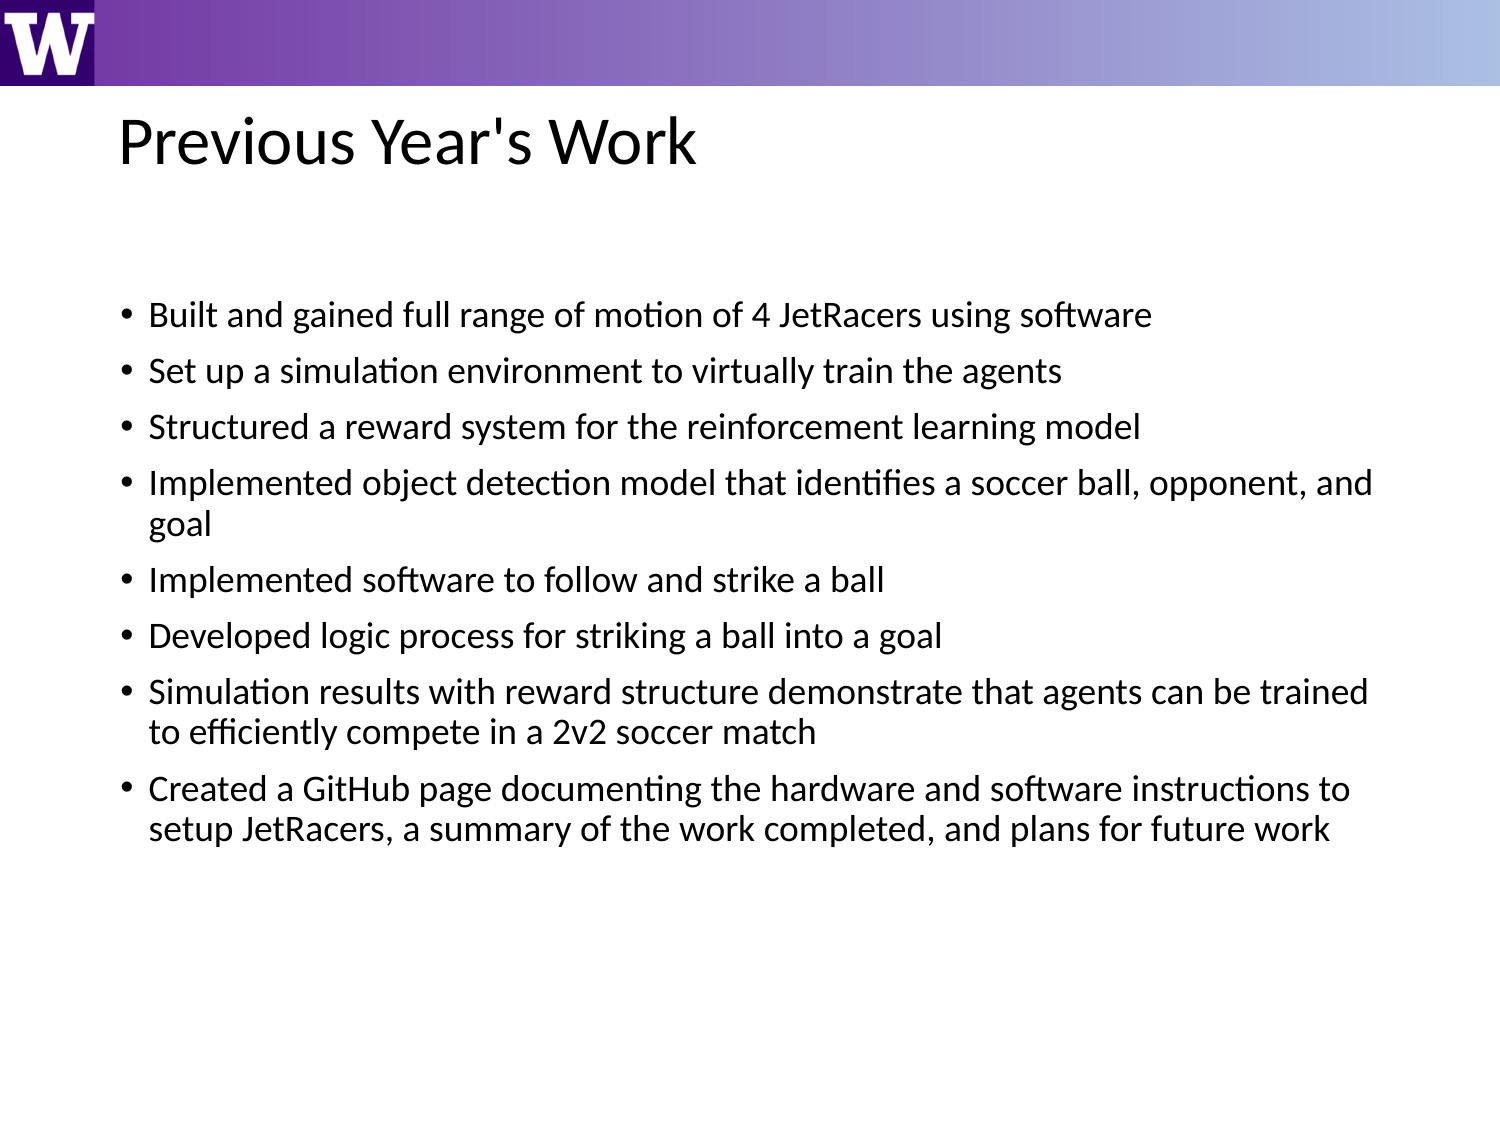

# Previous Year's Work
Built and gained full range of motion of 4 JetRacers using software
Set up a simulation environment to virtually train the agents
Structured a reward system for the reinforcement learning model
Implemented object detection model that identifies a soccer ball, opponent, and goal
Implemented software to follow and strike a ball
Developed logic process for striking a ball into a goal
Simulation results with reward structure demonstrate that agents can be trained to efficiently compete in a 2v2 soccer match
Created a GitHub page documenting the hardware and software instructions to setup JetRacers, a summary of the work completed, and plans for future work